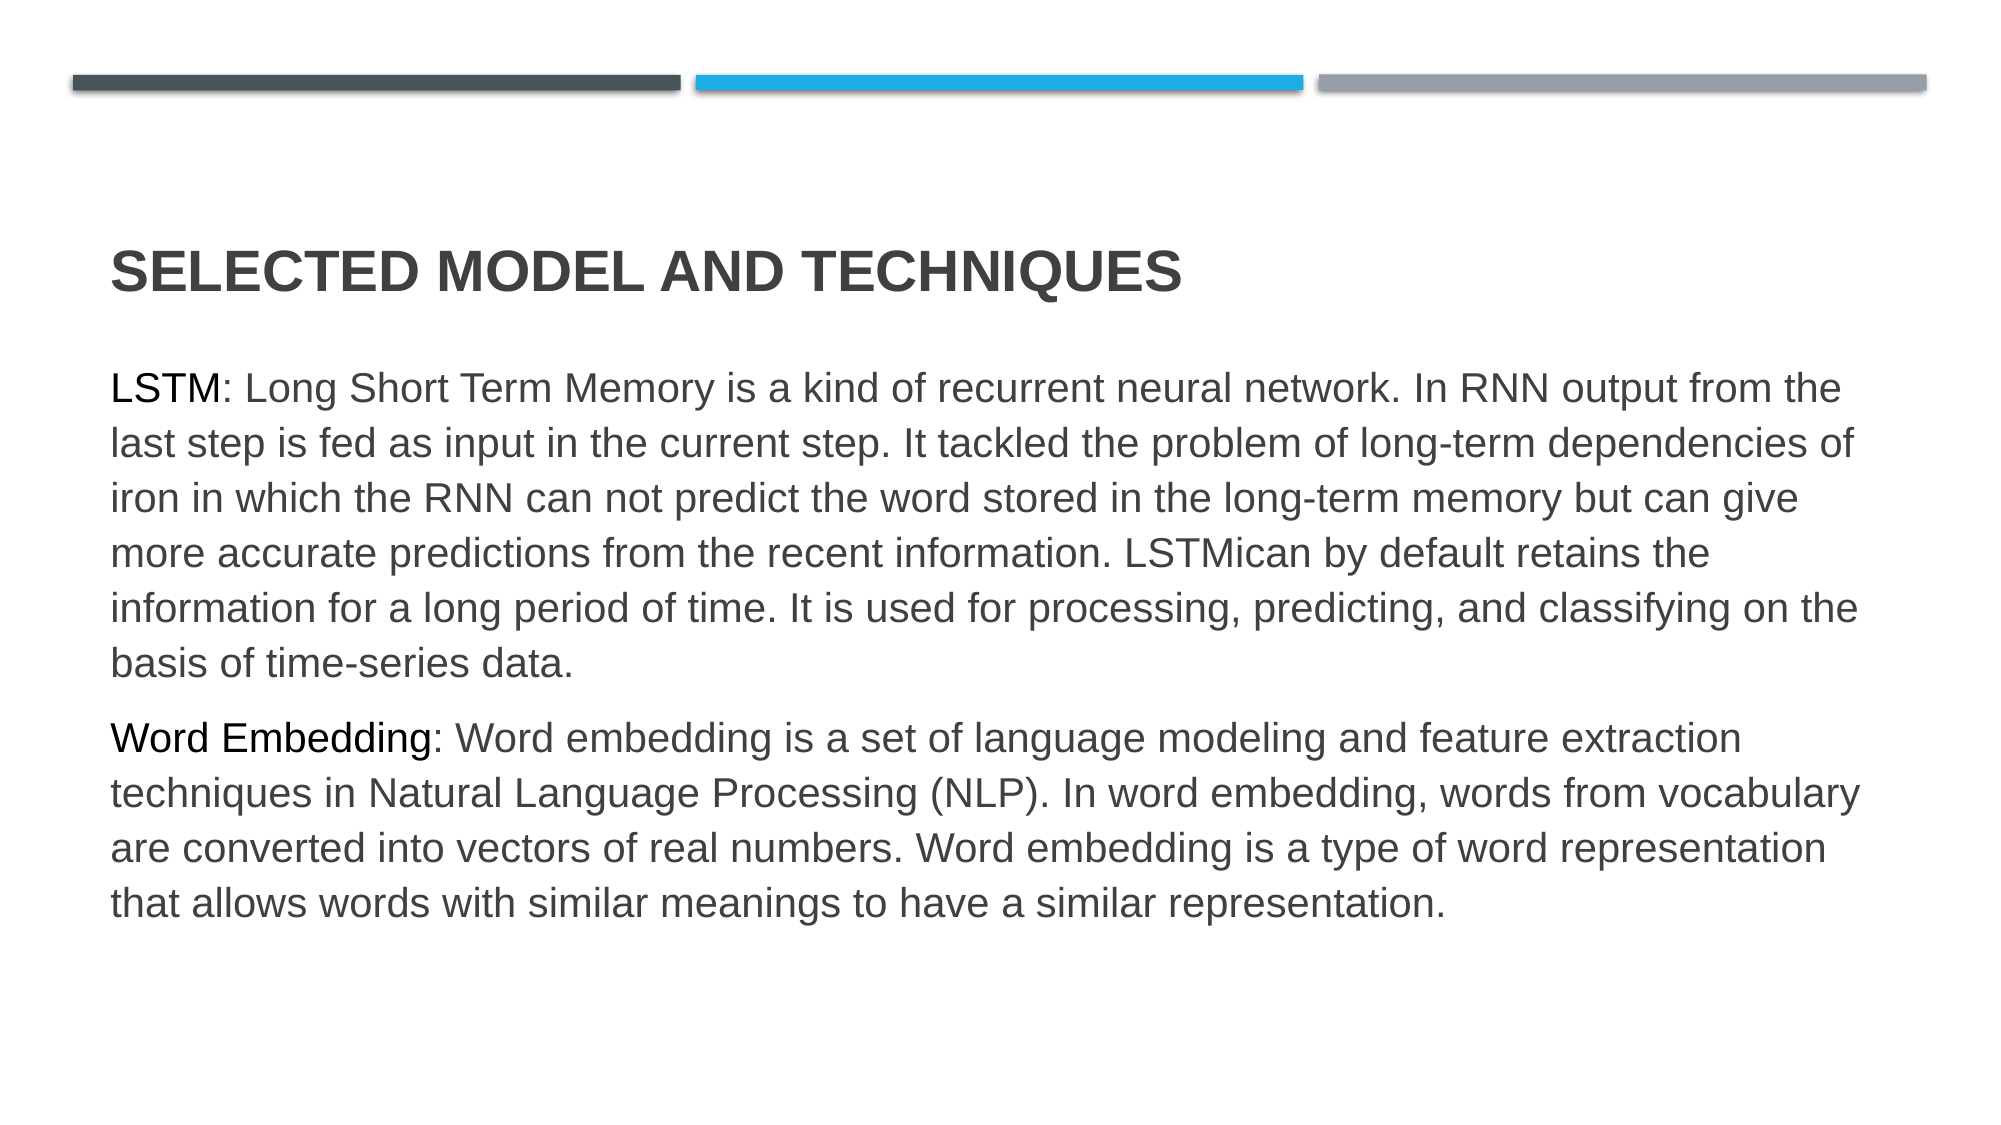

# Selected model and techniques
LSTM: Long Short Term Memory is a kind of recurrent neural network. In RNN output from the last step is fed as input in the current step. It tackled the problem of long-term dependencies of iron in which the RNN can not predict the word stored in the long-term memory but can give more accurate predictions from the recent information. LSTMican by default retains the information for a long period of time. It is used for processing, predicting, and classifying on the basis of time-series data.
Word Embedding: Word embedding is a set of language modeling and feature extraction techniques in Natural Language Processing (NLP). In word embedding, words from vocabulary are converted into vectors of real numbers. Word embedding is a type of word representation that allows words with similar meanings to have a similar representation.